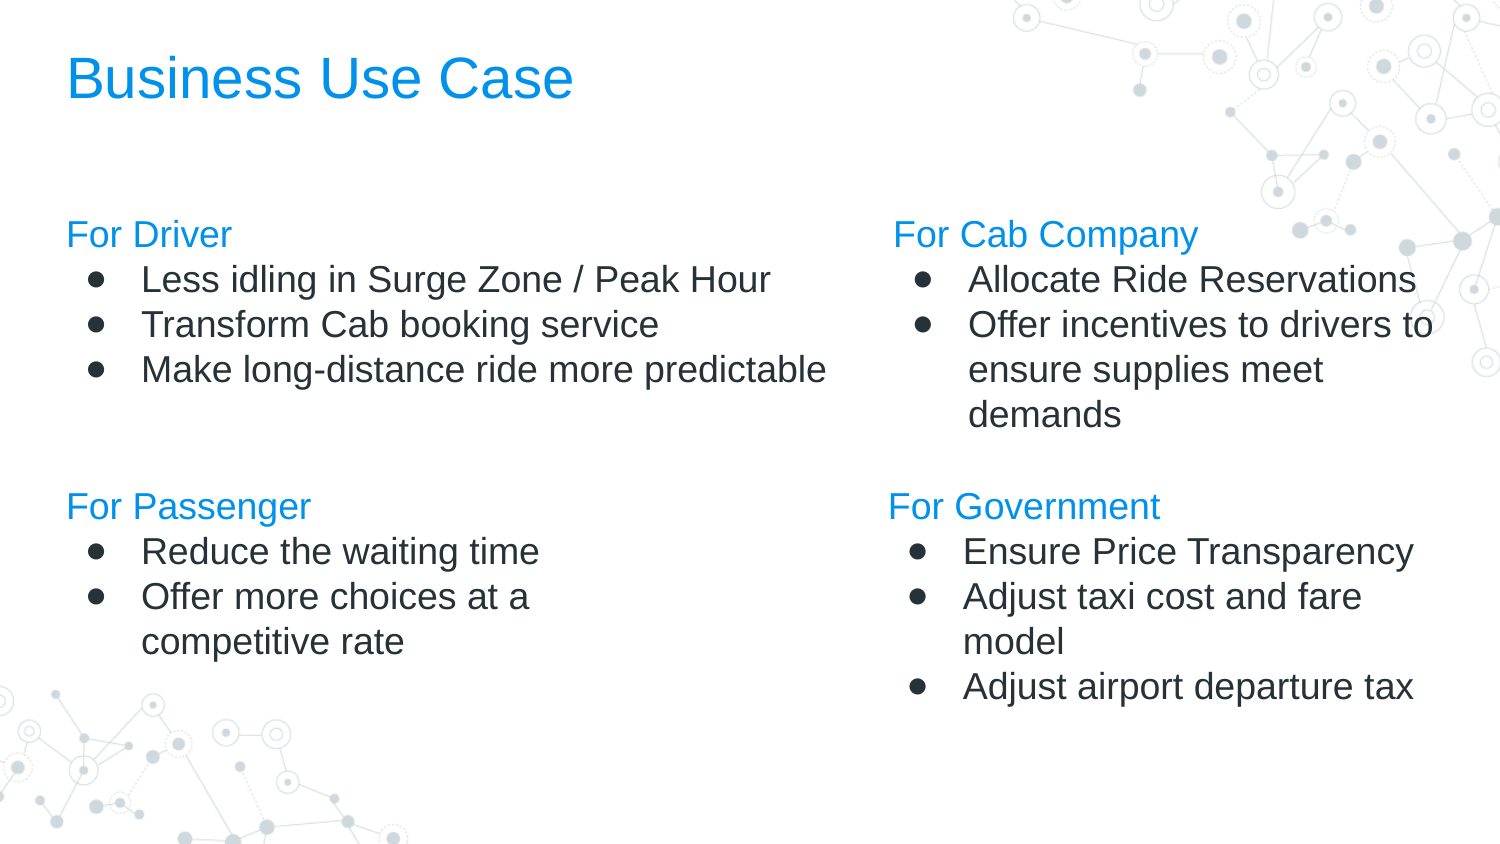

Business Use Case
For Driver
Less idling in Surge Zone / Peak Hour
Transform Cab booking service
Make long-distance ride more predictable
For Cab Company
Allocate Ride Reservations
Offer incentives to drivers to ensure supplies meet demands

For Passenger
Reduce the waiting time
Offer more choices at a competitive rate

For Government
Ensure Price Transparency
Adjust taxi cost and fare model
Adjust airport departure tax